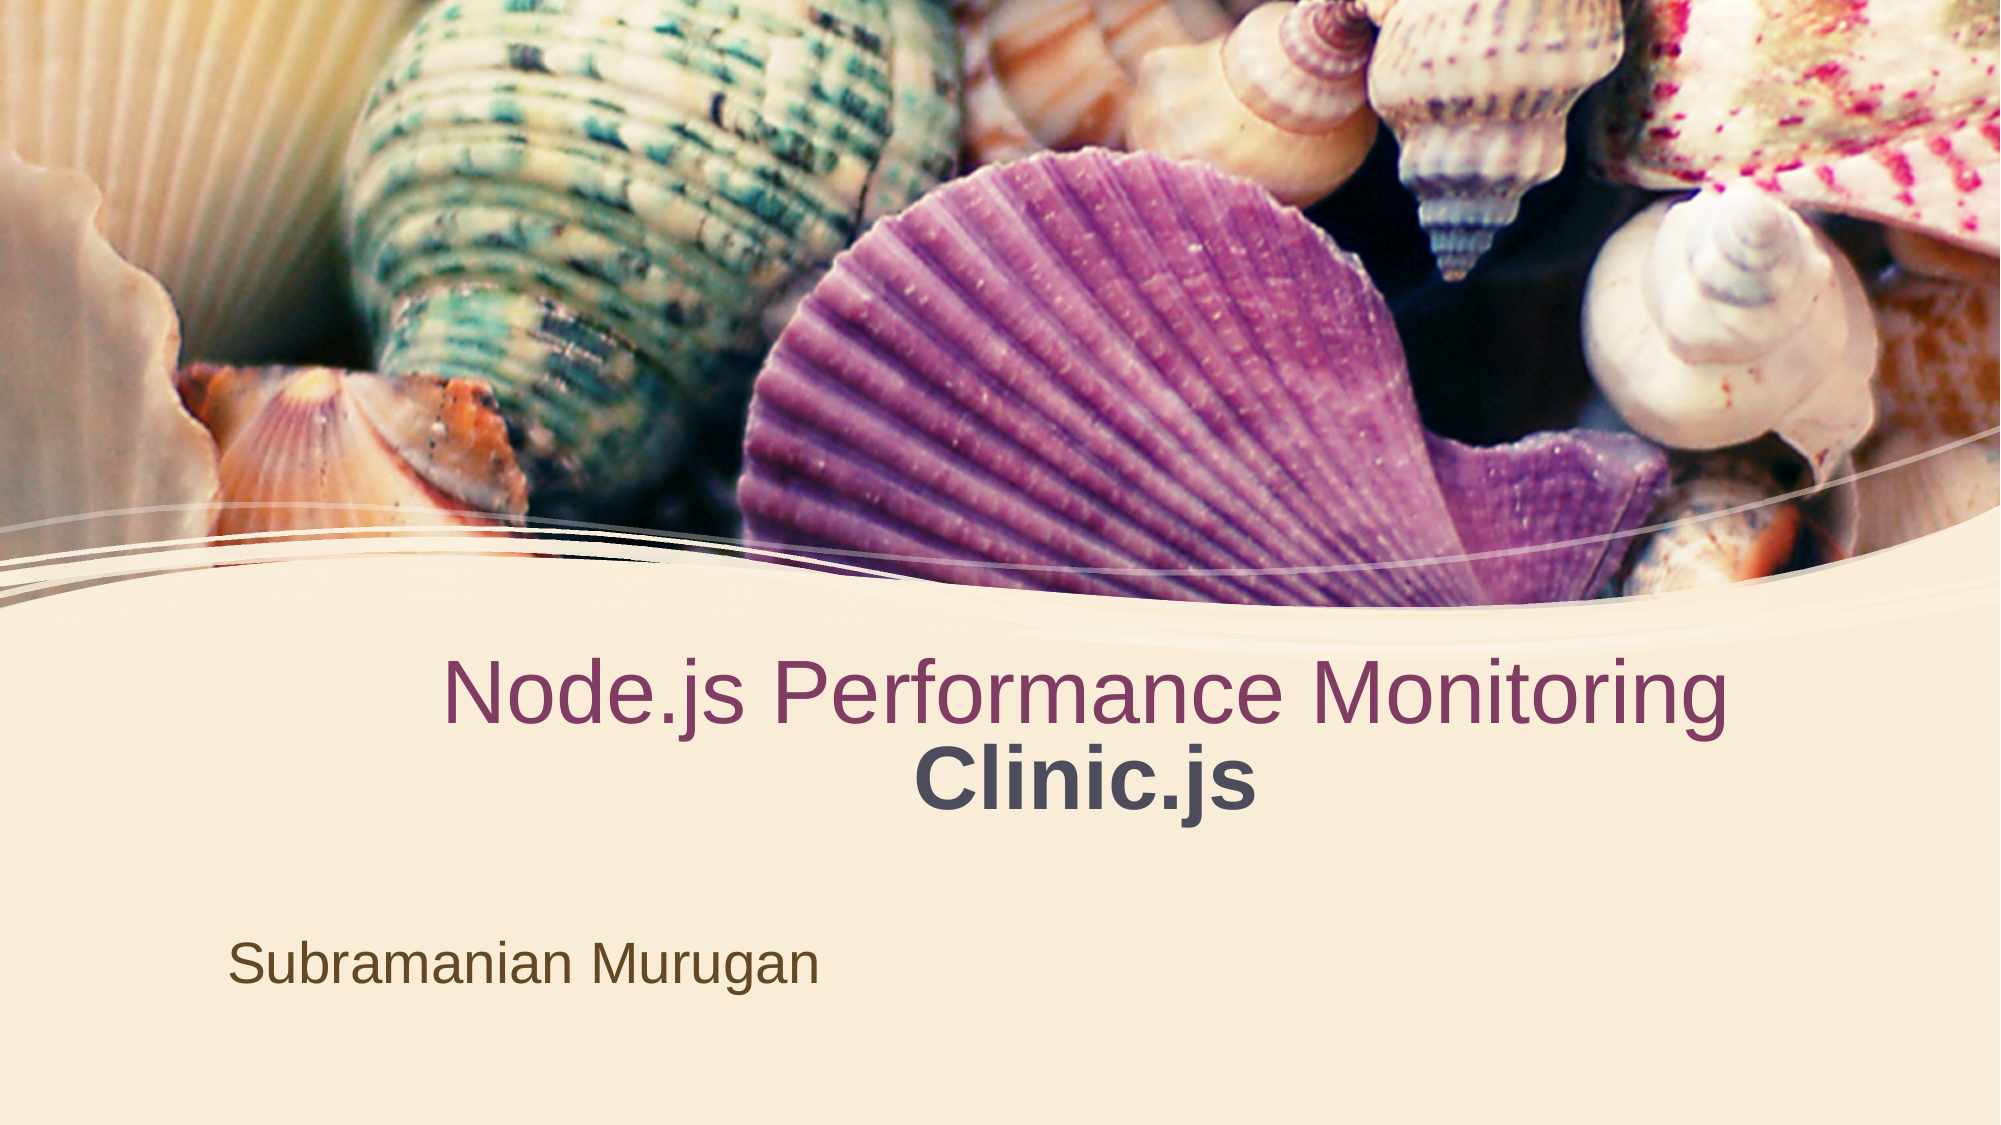

# Node.js Performance Monitoring Clinic.js
Subramanian Murugan